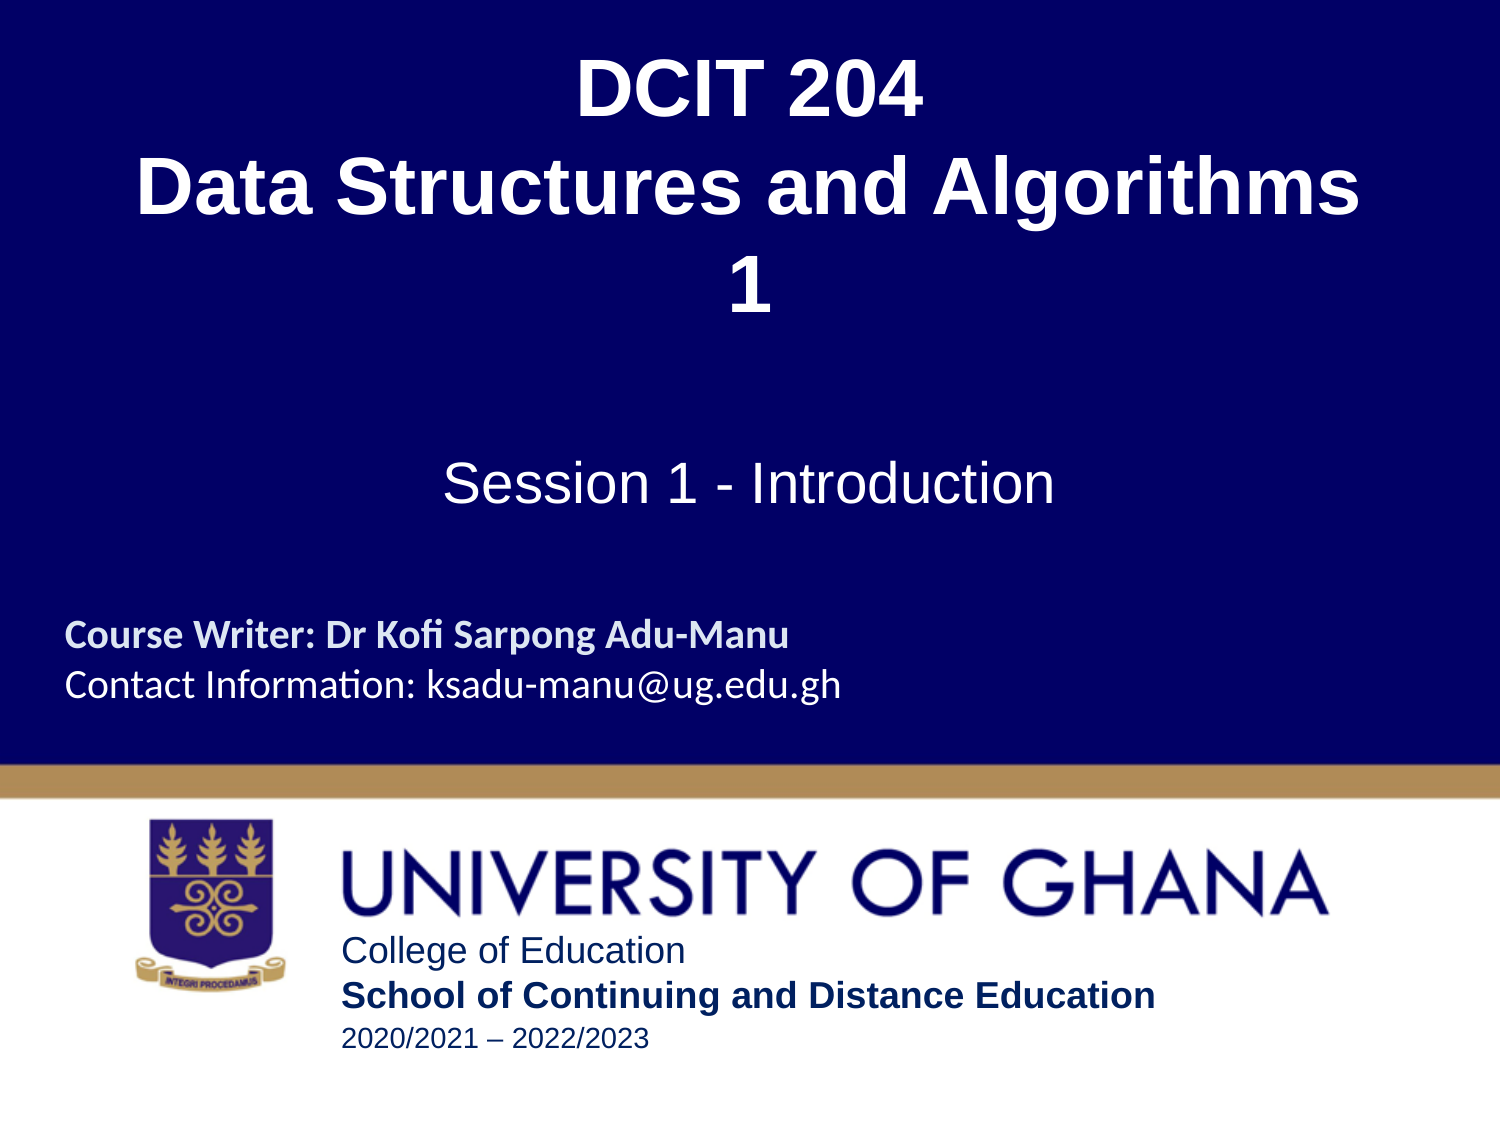

# DCIT 204 Data Structures and Algorithms 1
Session 1 - Introduction
Course Writer: Dr Kofi Sarpong Adu-Manu
Contact Information: ksadu-manu@ug.edu.gh